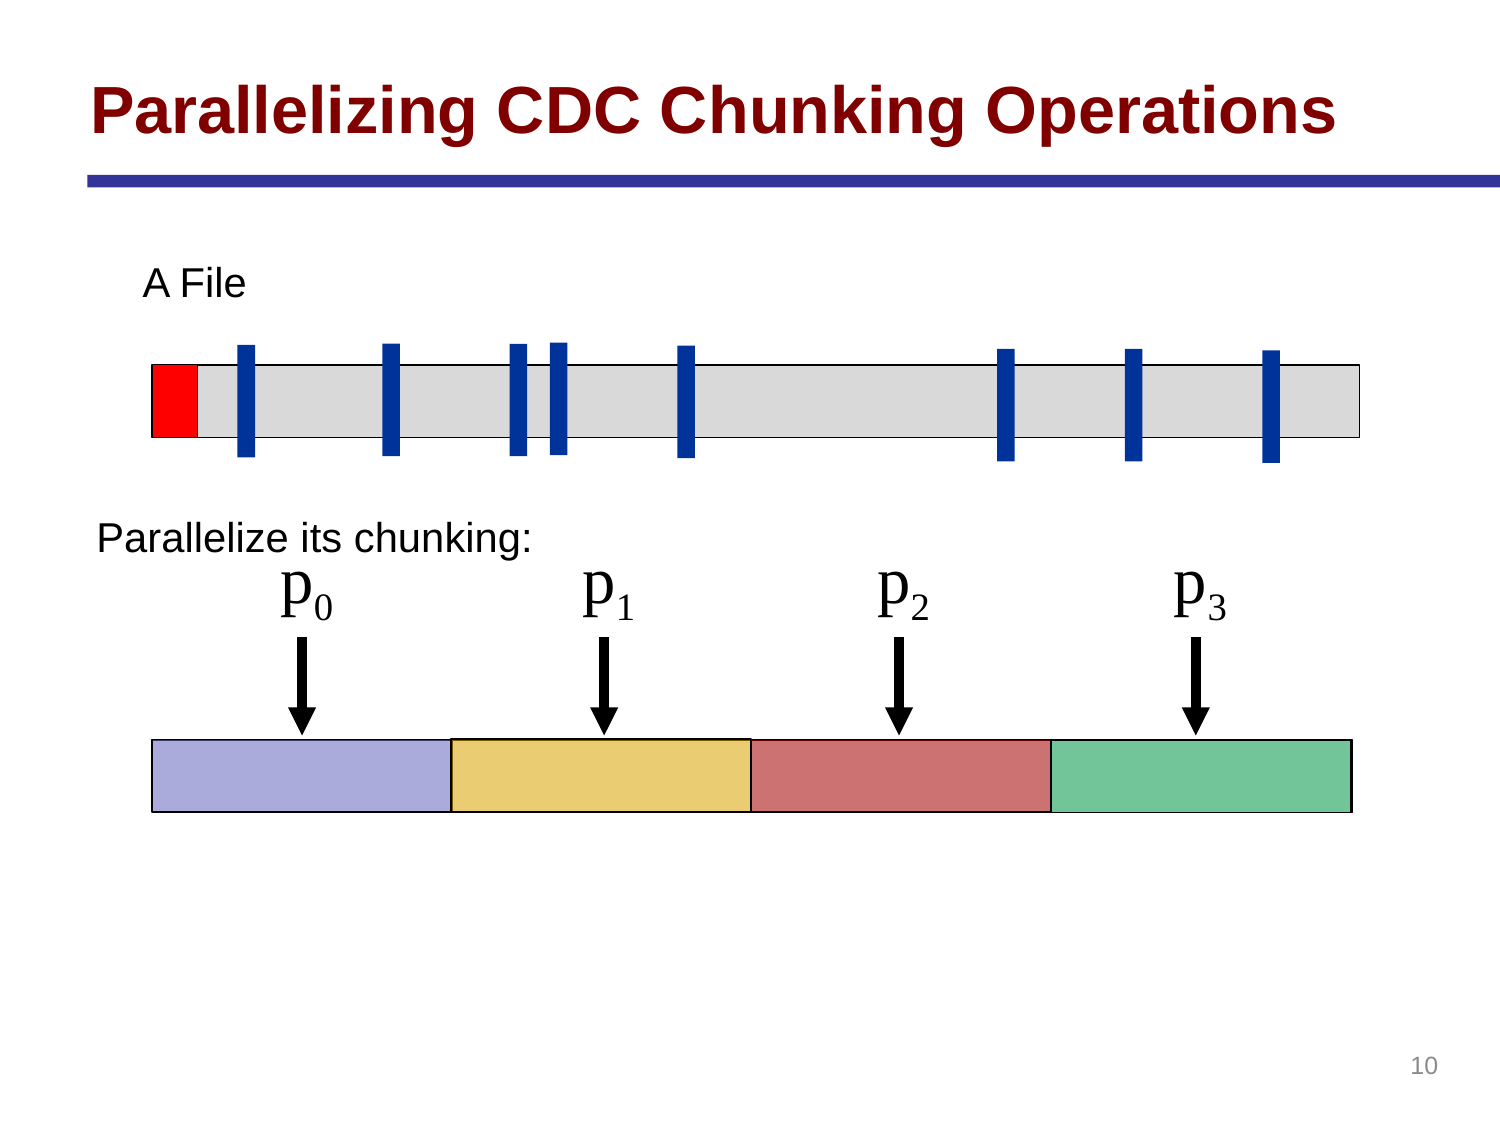

# Parallelizing CDC Chunking Operations
A File

Parallelize its chunking:
p0
p1
p2
p3

10